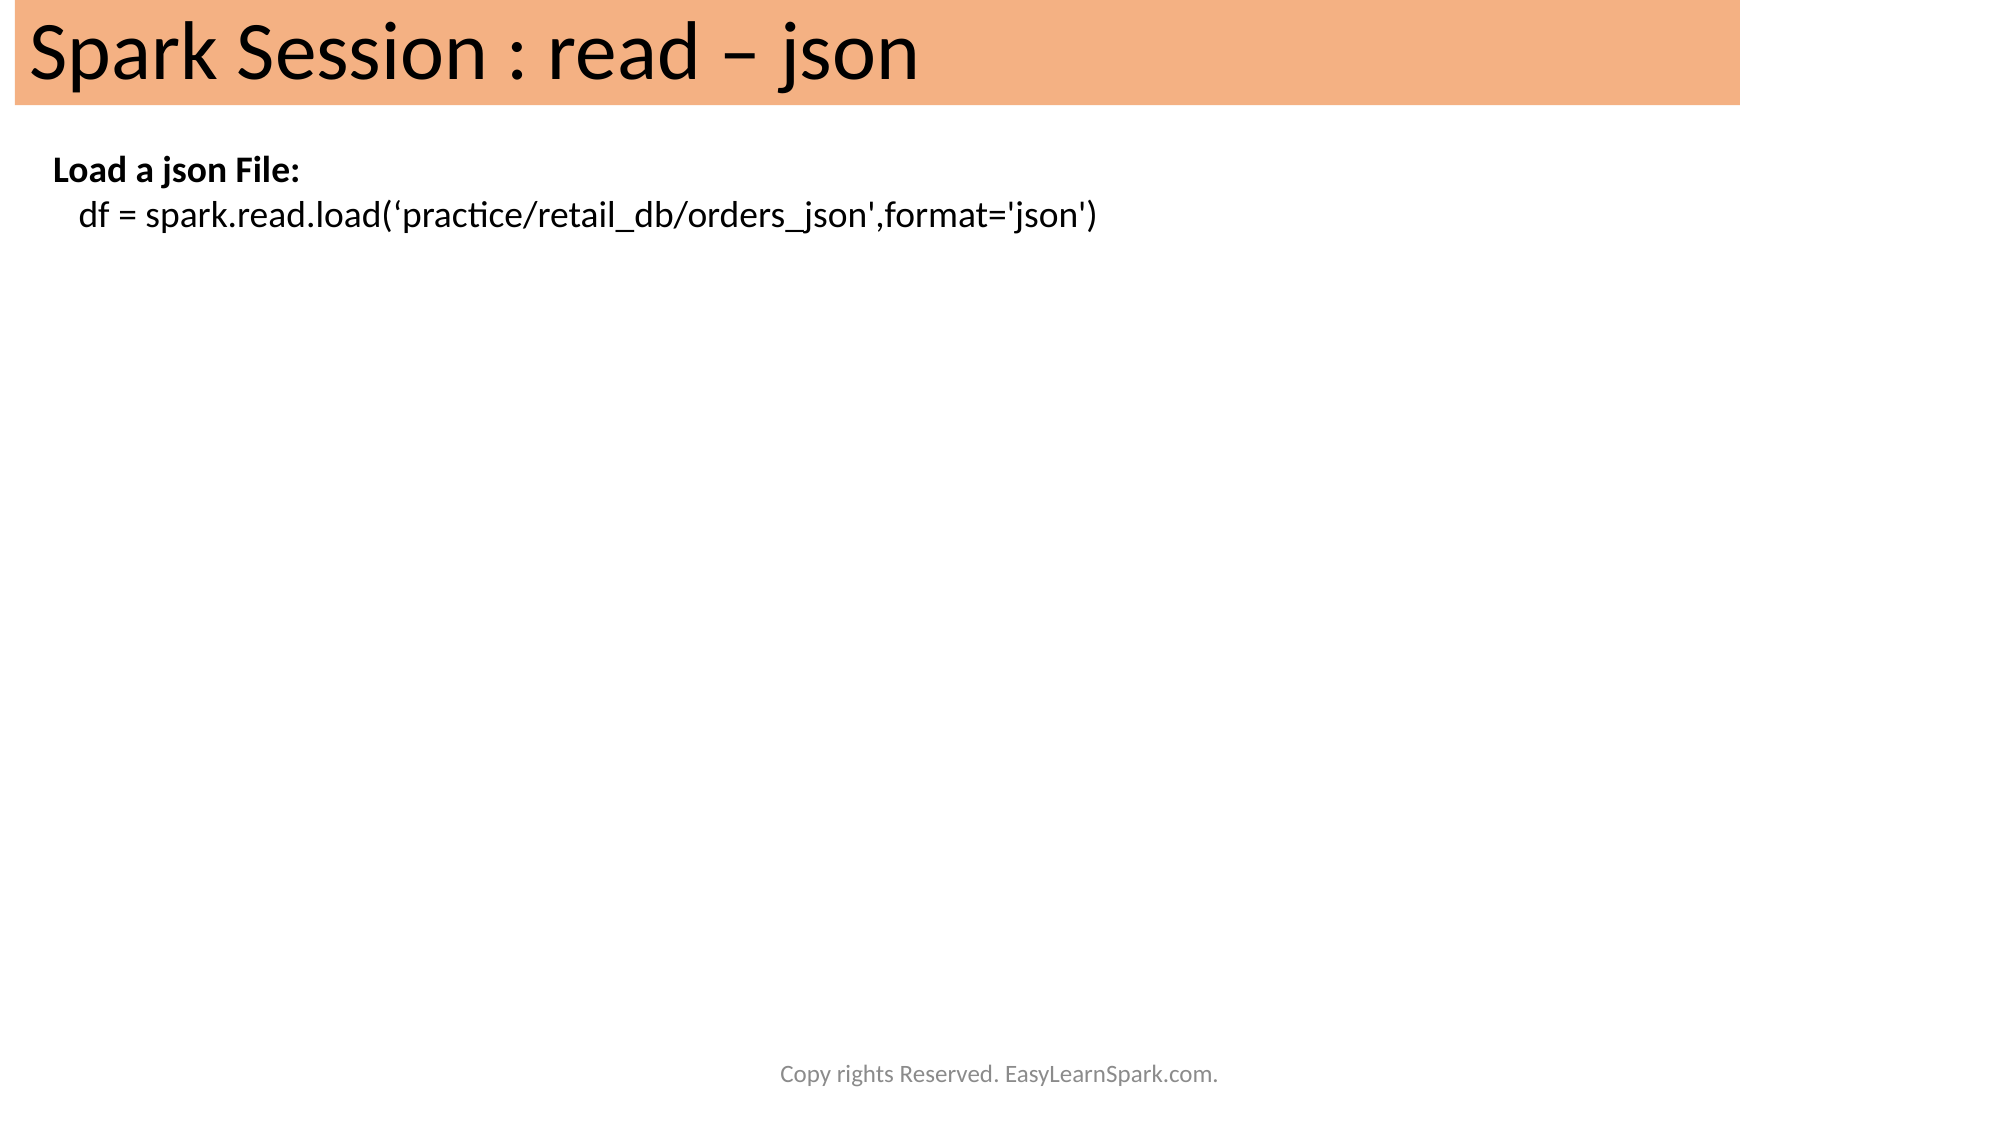

# Spark Session : read – json

Load a json File:
   df = spark.read.load(‘practice/retail_db/orders_json',format='json')

Copy rights Reserved. EasyLearnSpark.com.